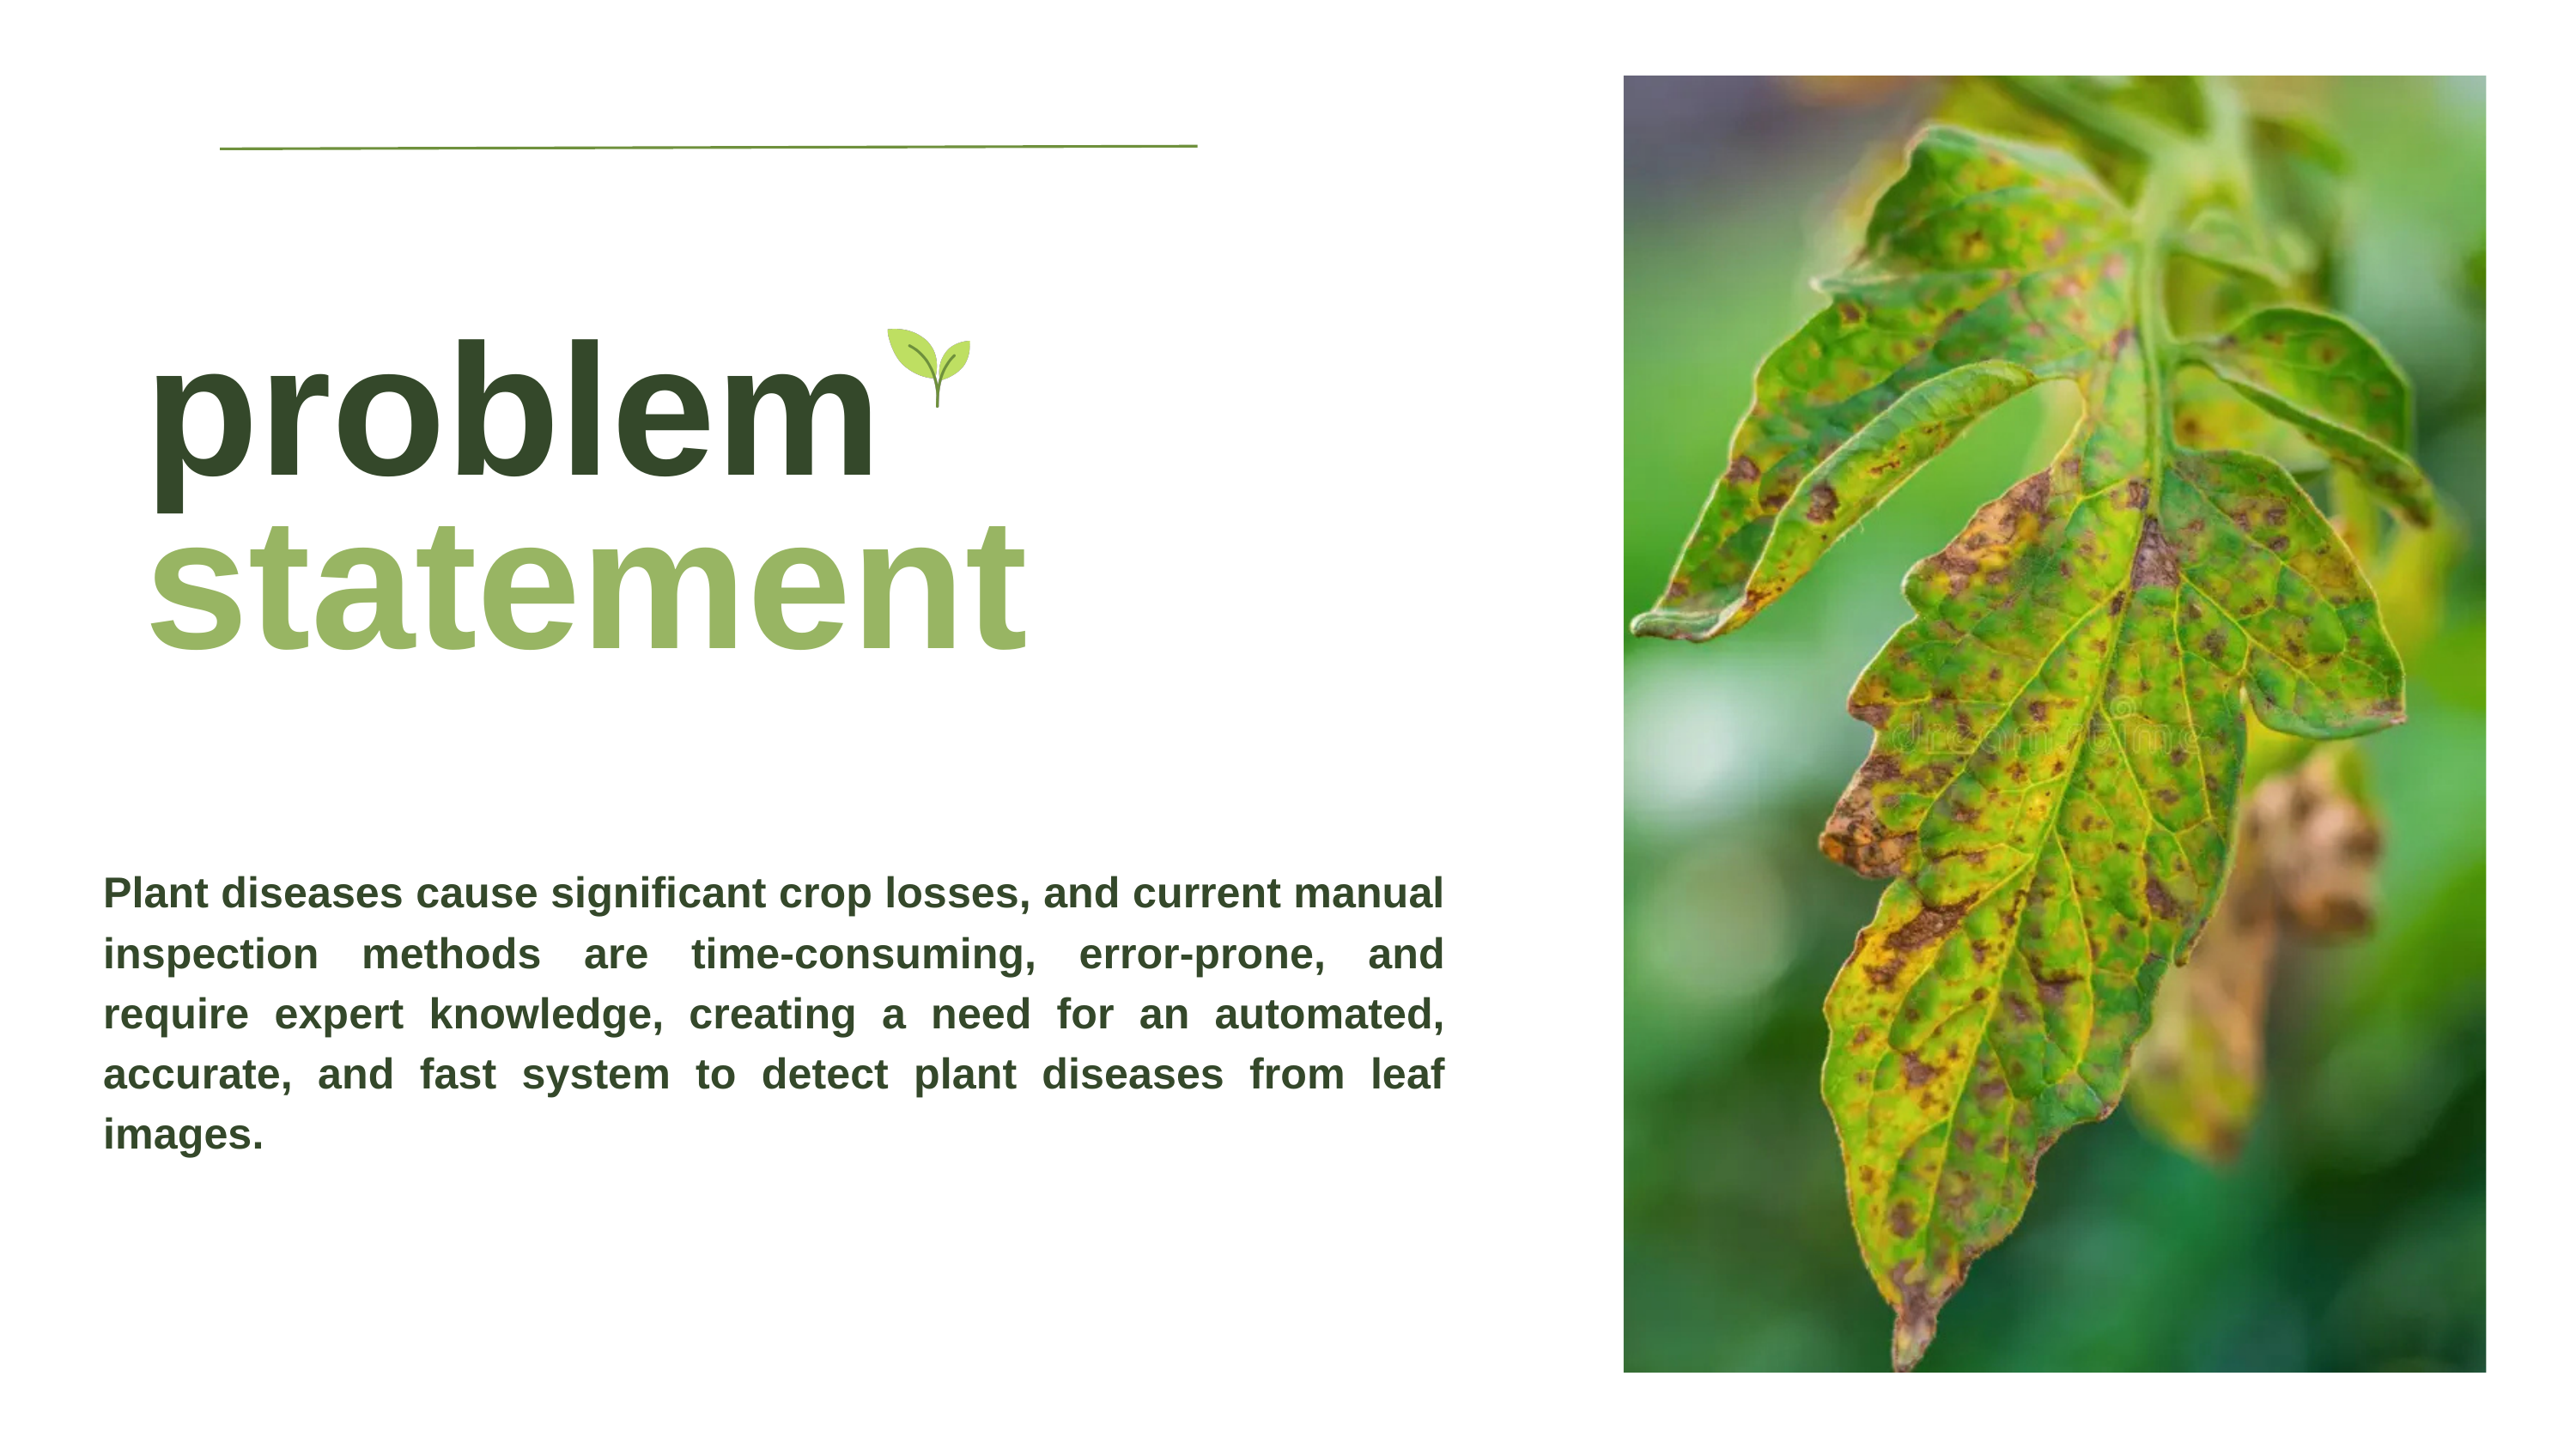

problem

statement
Plant diseases cause significant crop losses, and current manual inspection methods are time-consuming, error-prone, and require expert knowledge, creating a need for an automated, accurate, and fast system to detect plant diseases from leaf images.